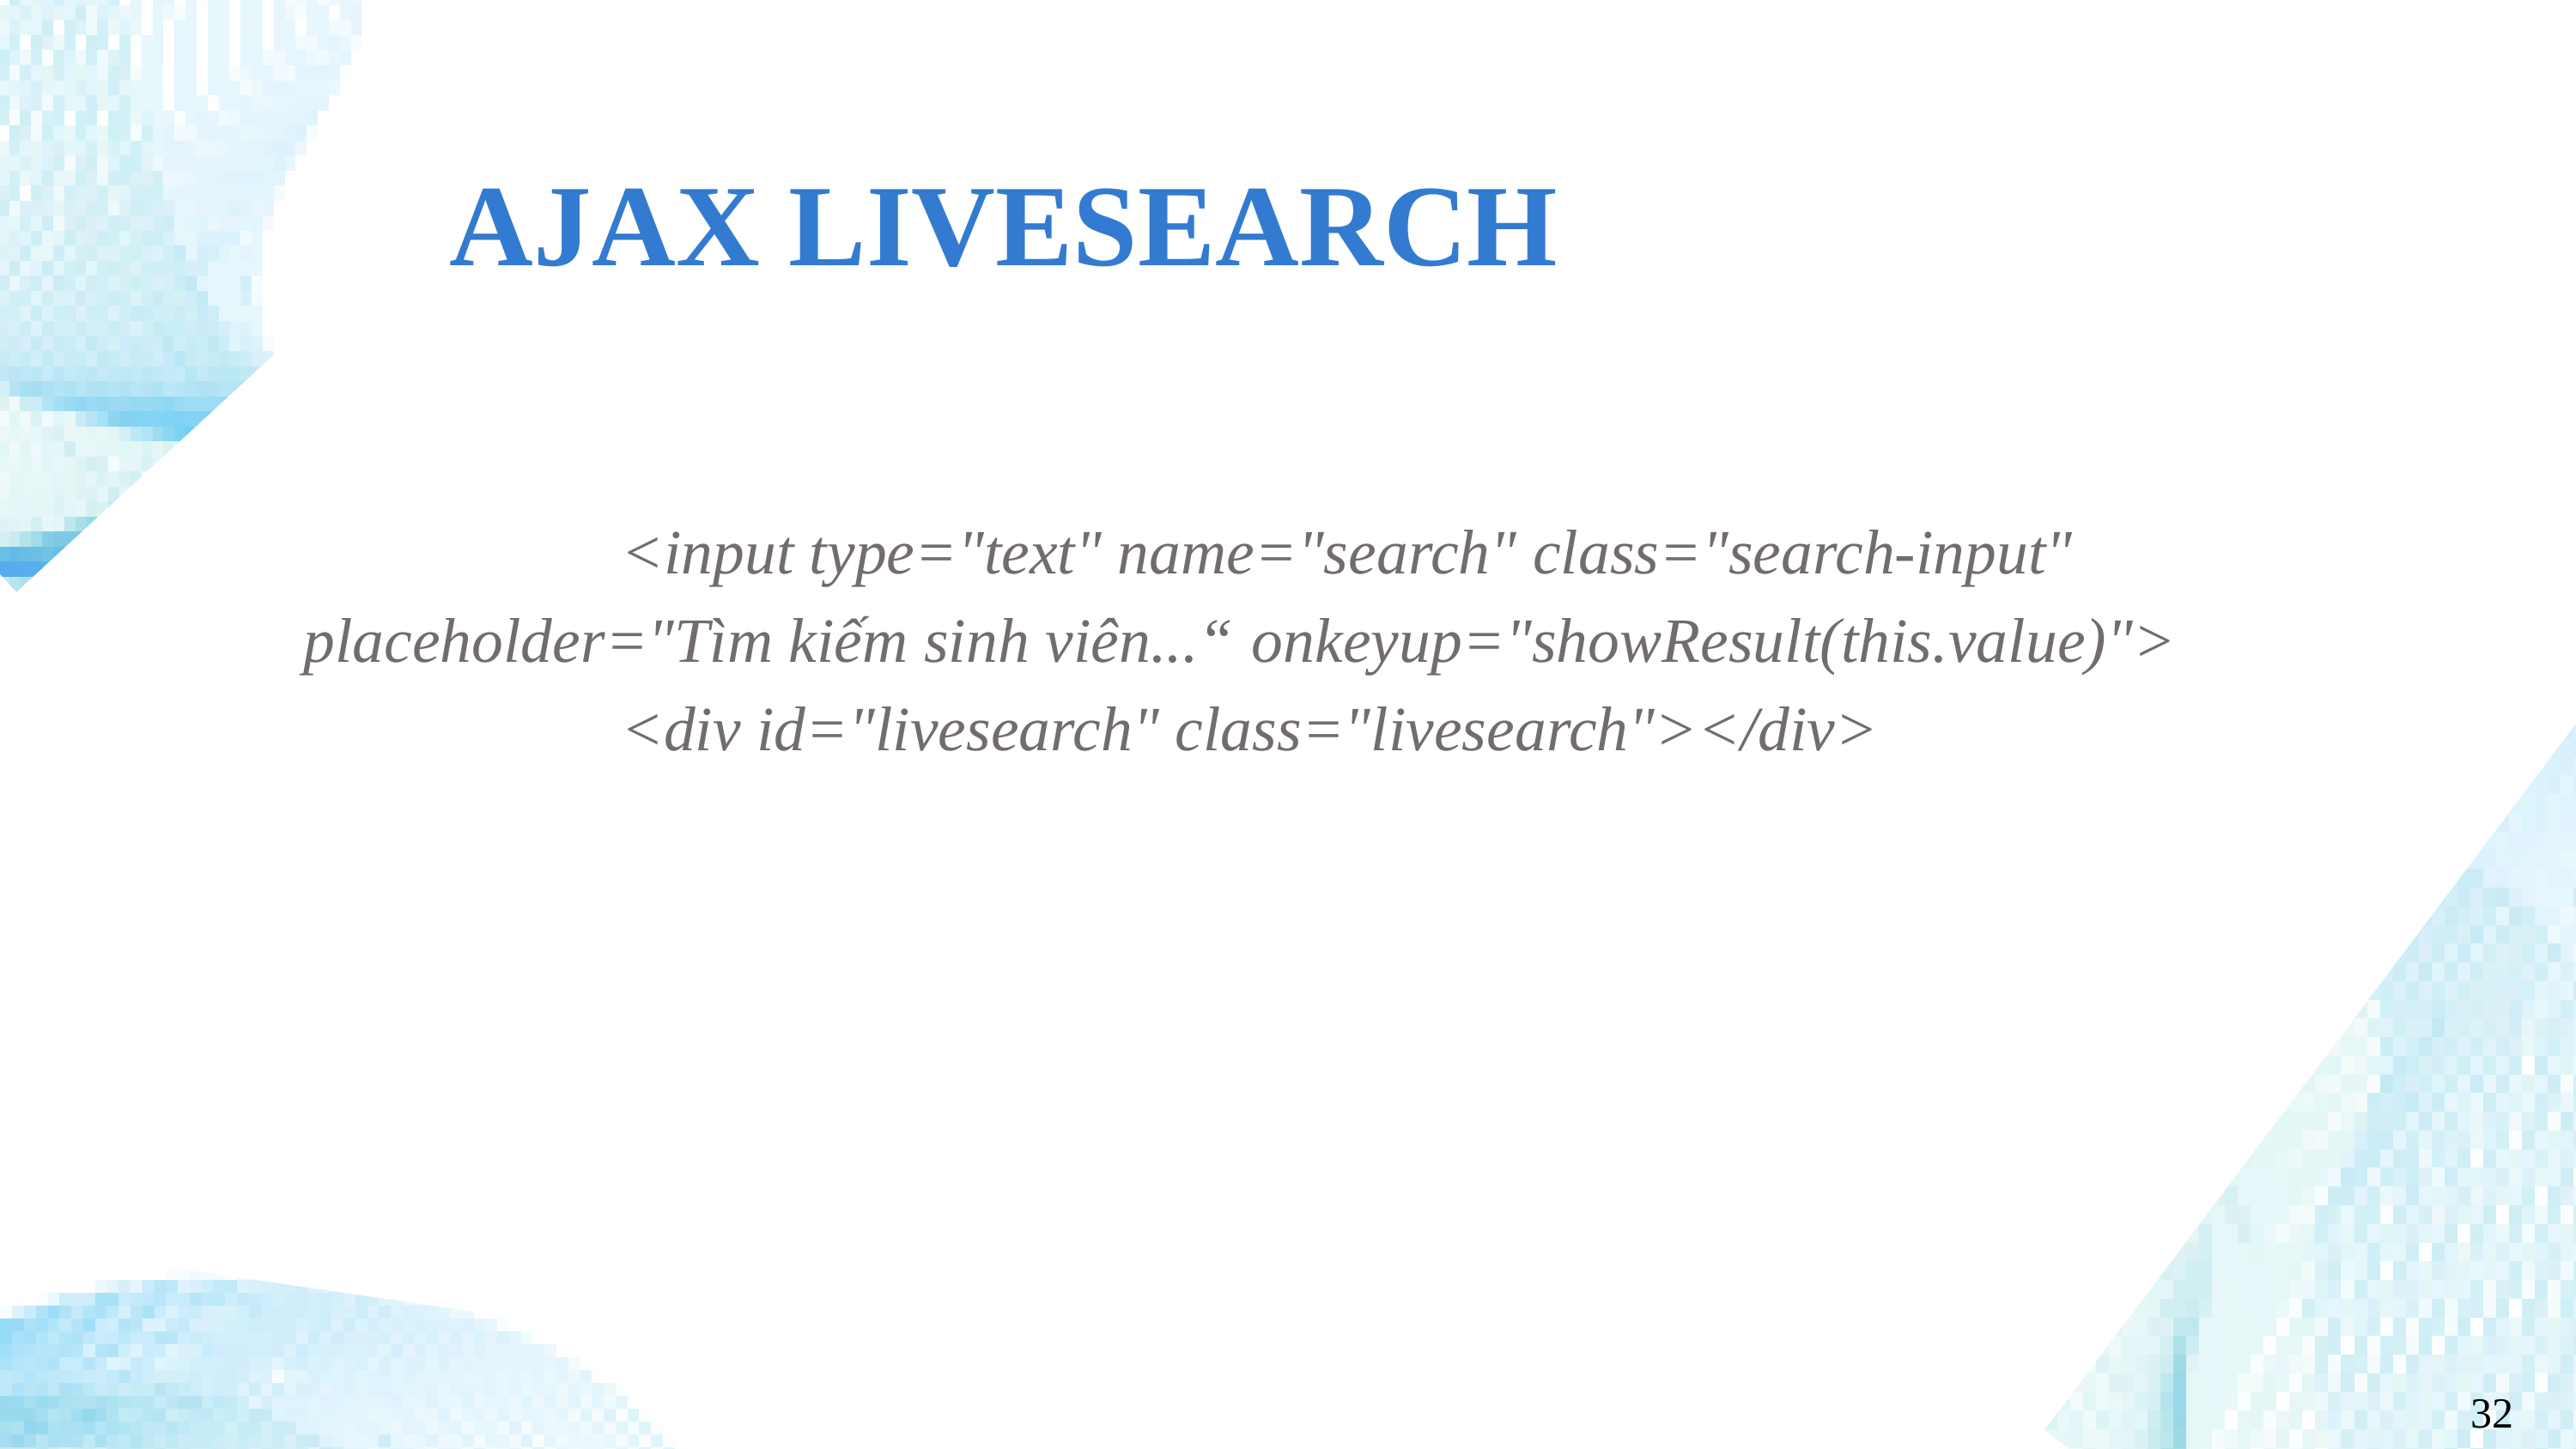

AJAX LIVESEARCH

                    <input type="text" name="search" class="search-input" placeholder="Tìm kiếm sinh viên...“ onkeyup="showResult(this.value)">
                    <div id="livesearch" class="livesearch"></div>

32